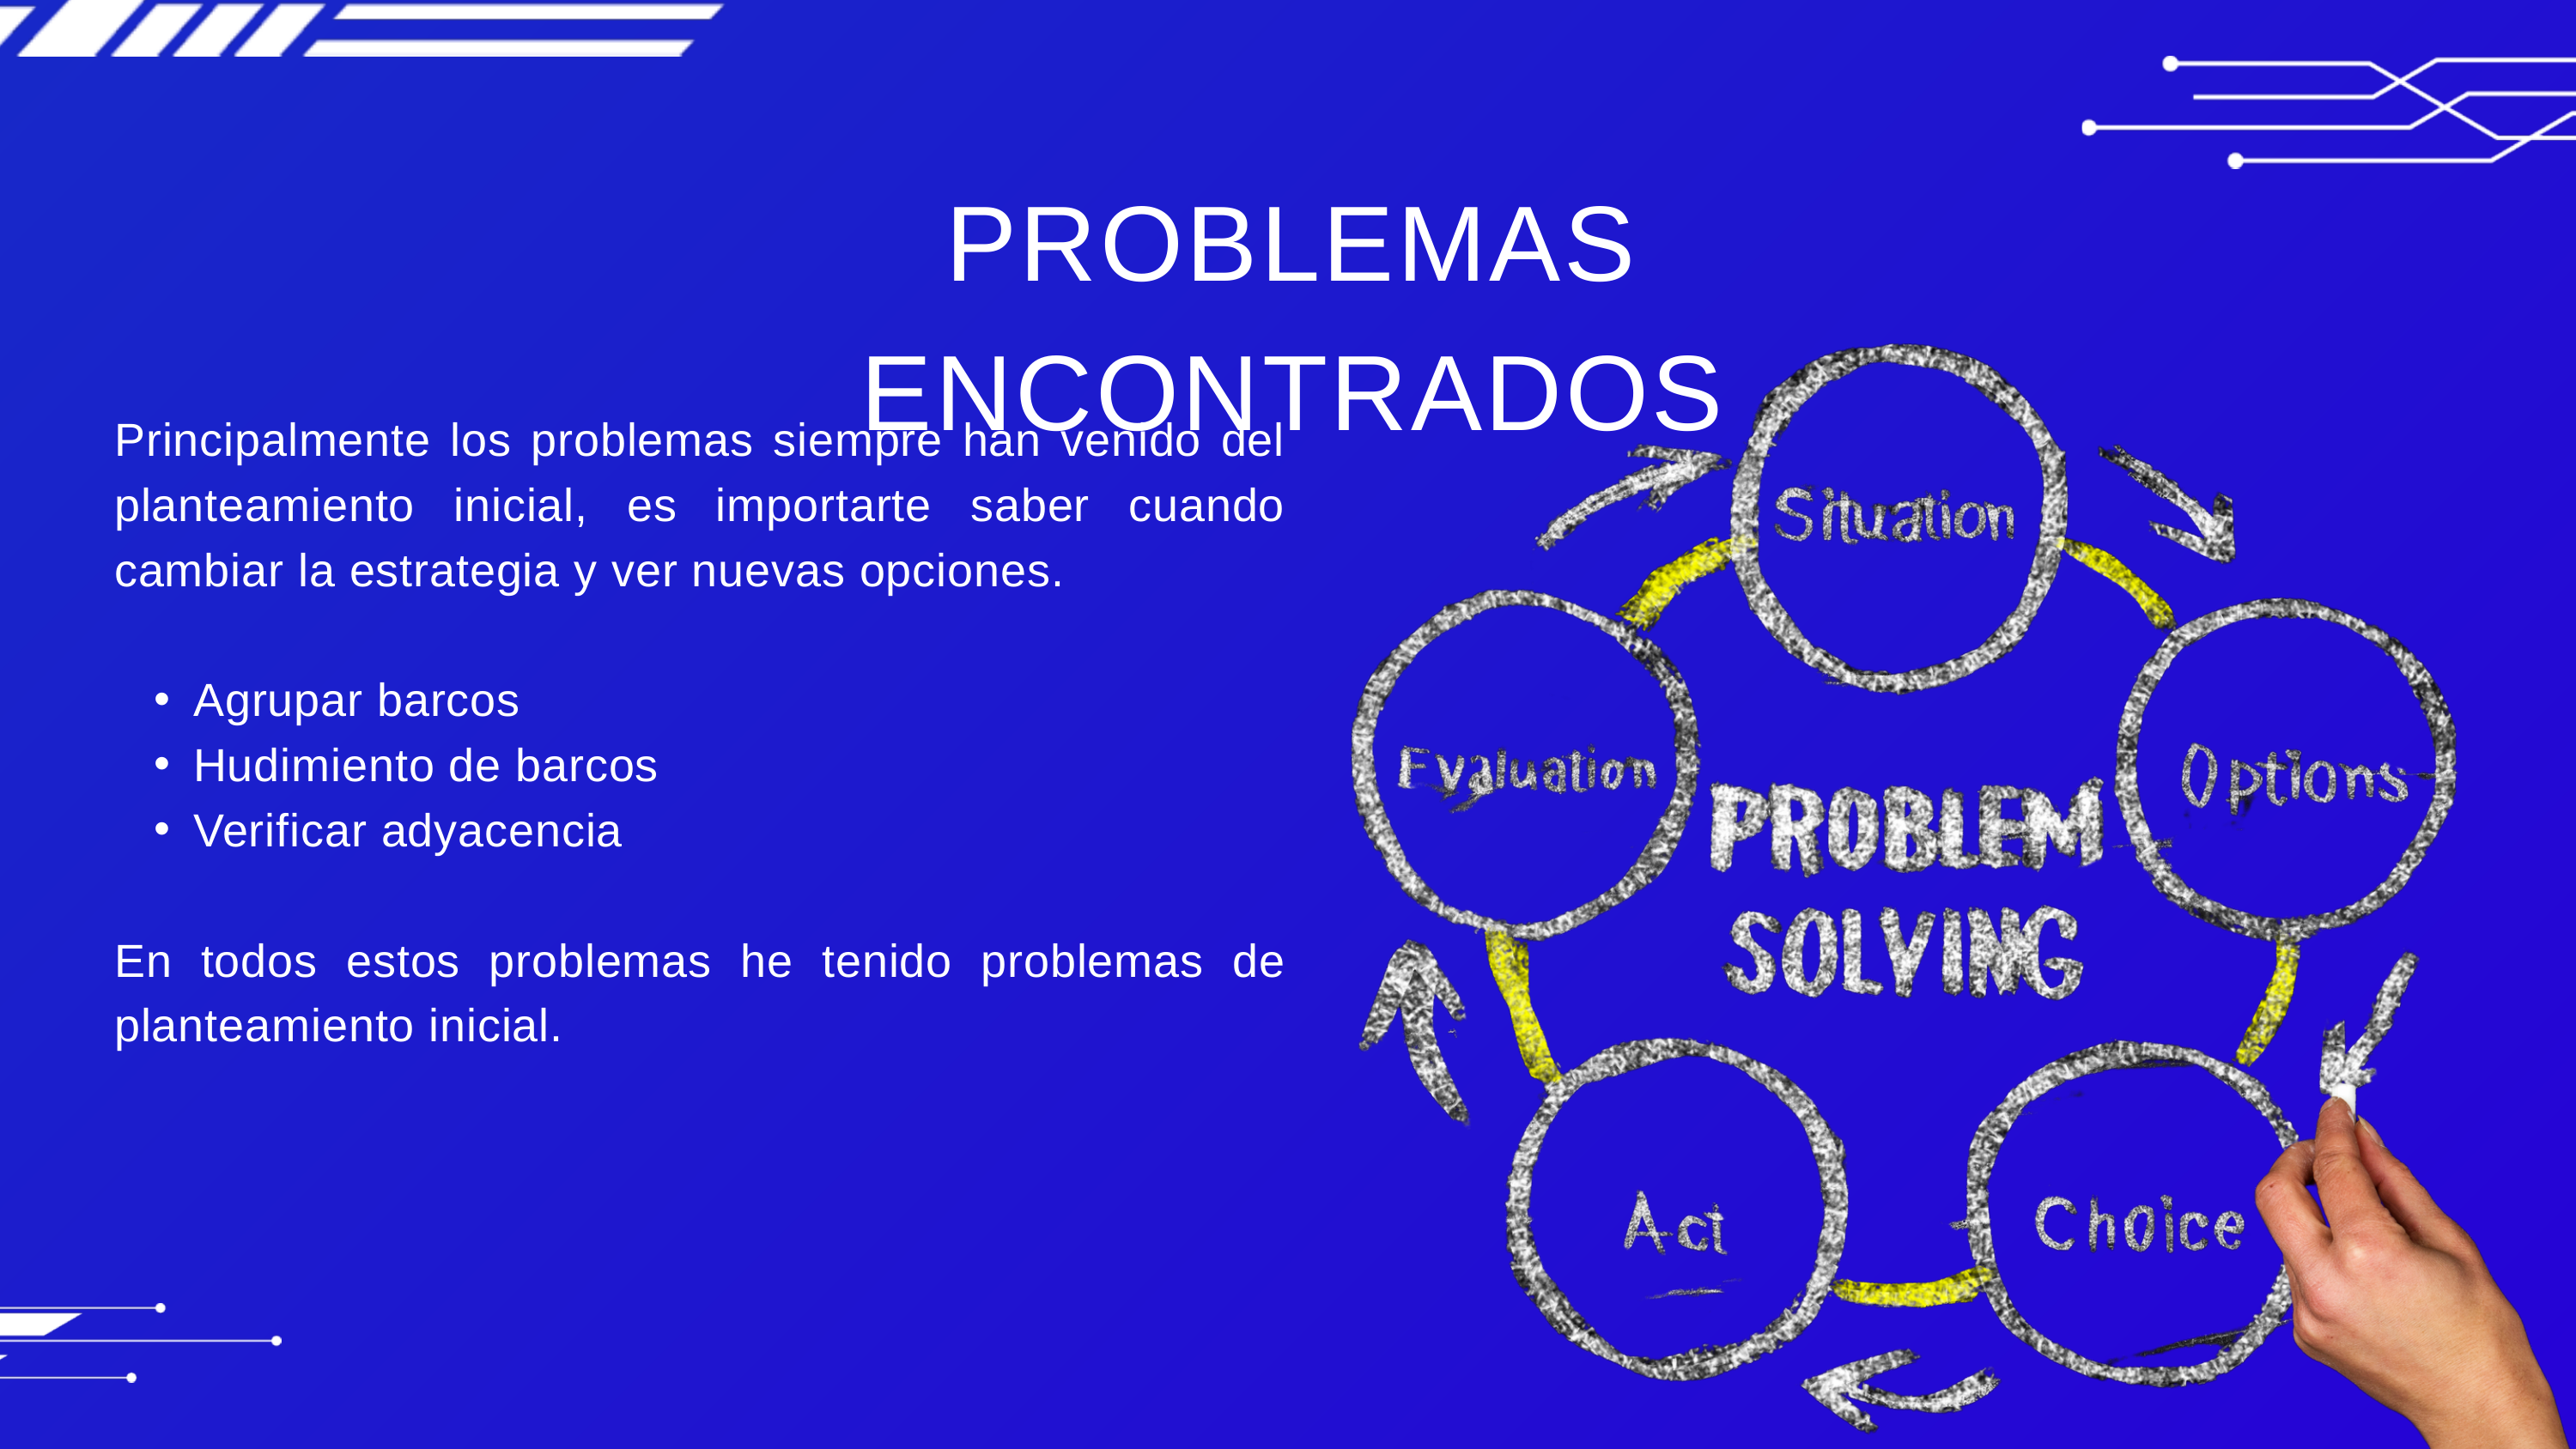

PROBLEMAS ENCONTRADOS

Principalmente los problemas siempre han venido del planteamiento inicial, es importarte saber cuando cambiar la estrategia y ver nuevas opciones.

Agrupar barcos
Hudimiento de barcos
Verificar adyacencia

En todos estos problemas he tenido problemas de planteamiento inicial.